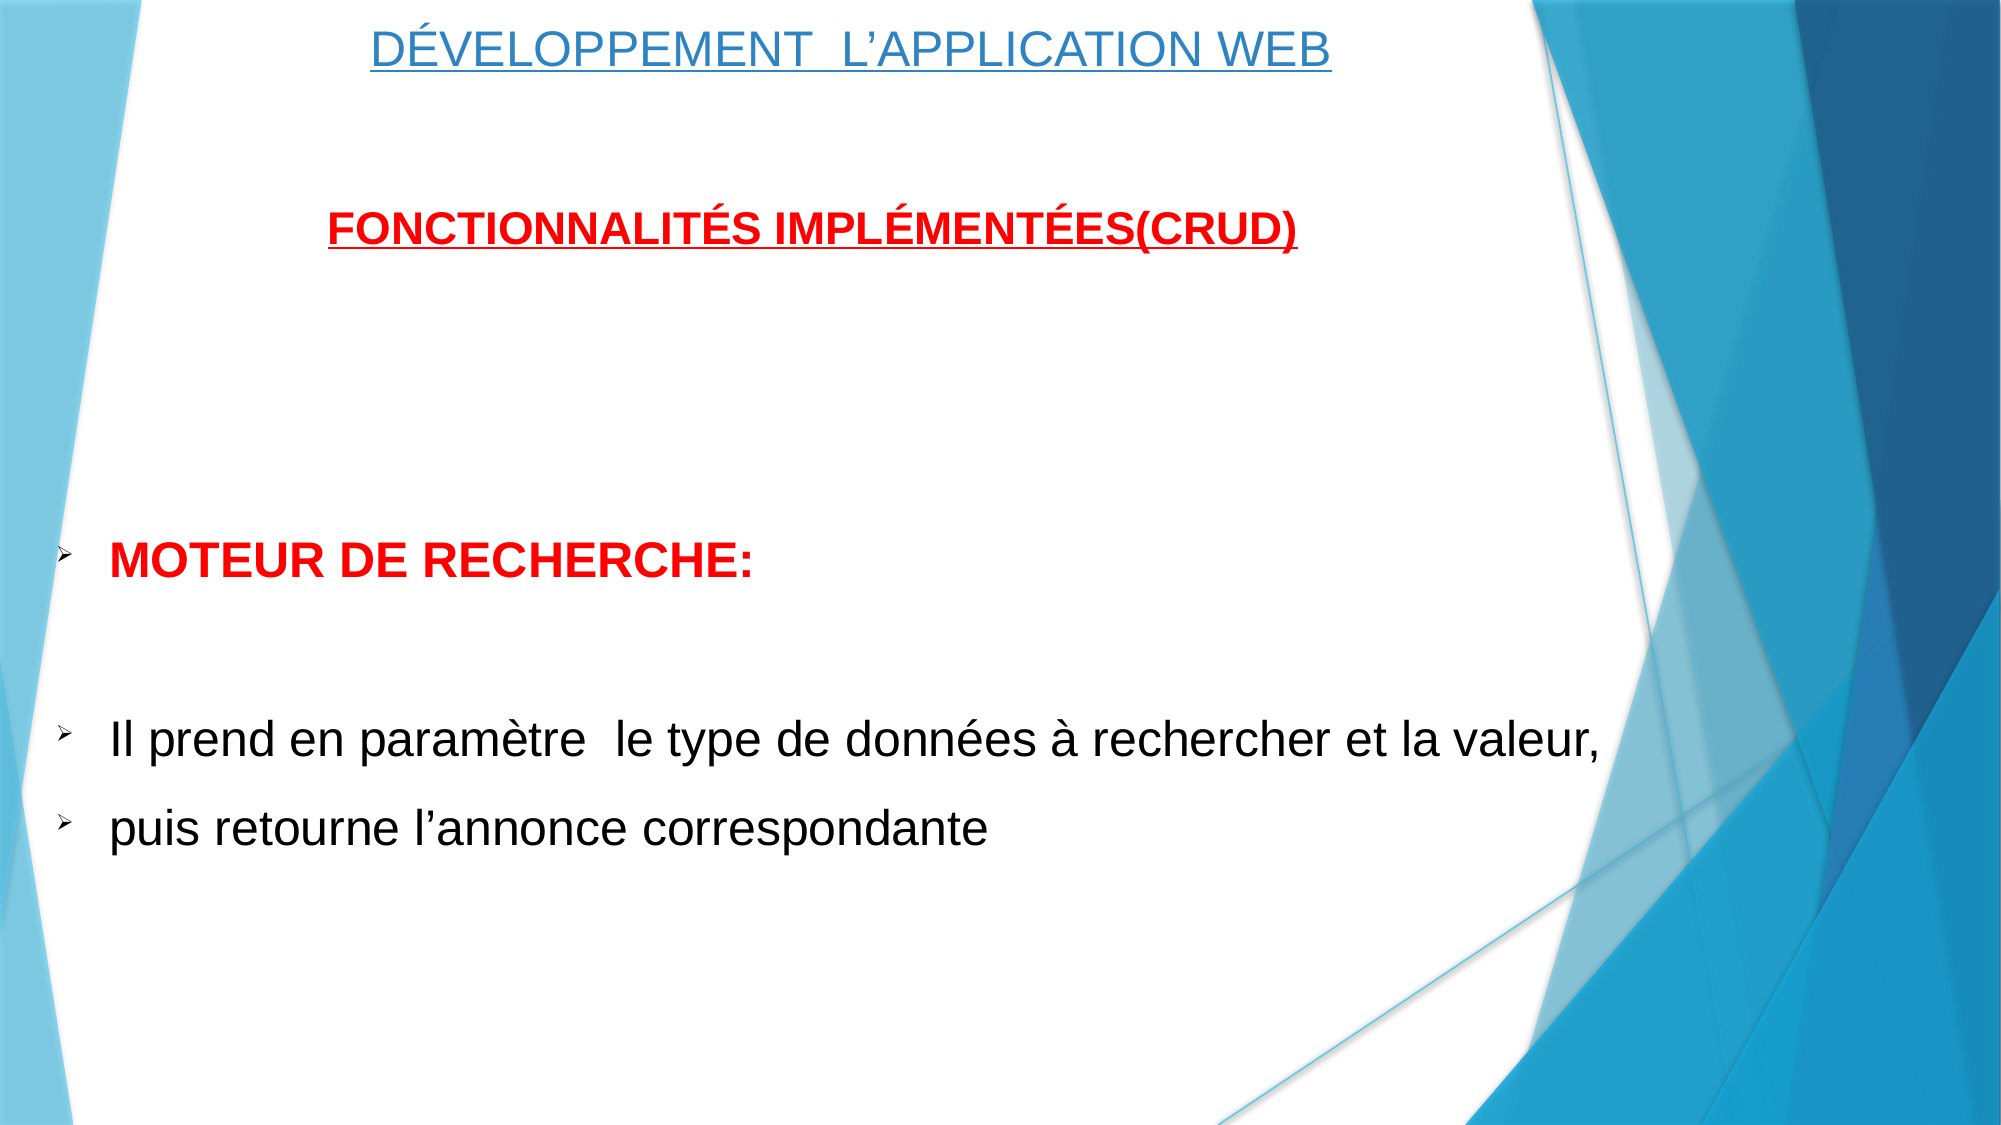

DÉVELOPPEMENT  L’APPLICATION WEB

FONCTIONNALITÉS IMPLÉMENTÉES(CRUD)
MOTEUR DE RECHERCHE:

Il prend en paramètre  le type de données à rechercher et la valeur,
puis retourne l’annonce correspondante